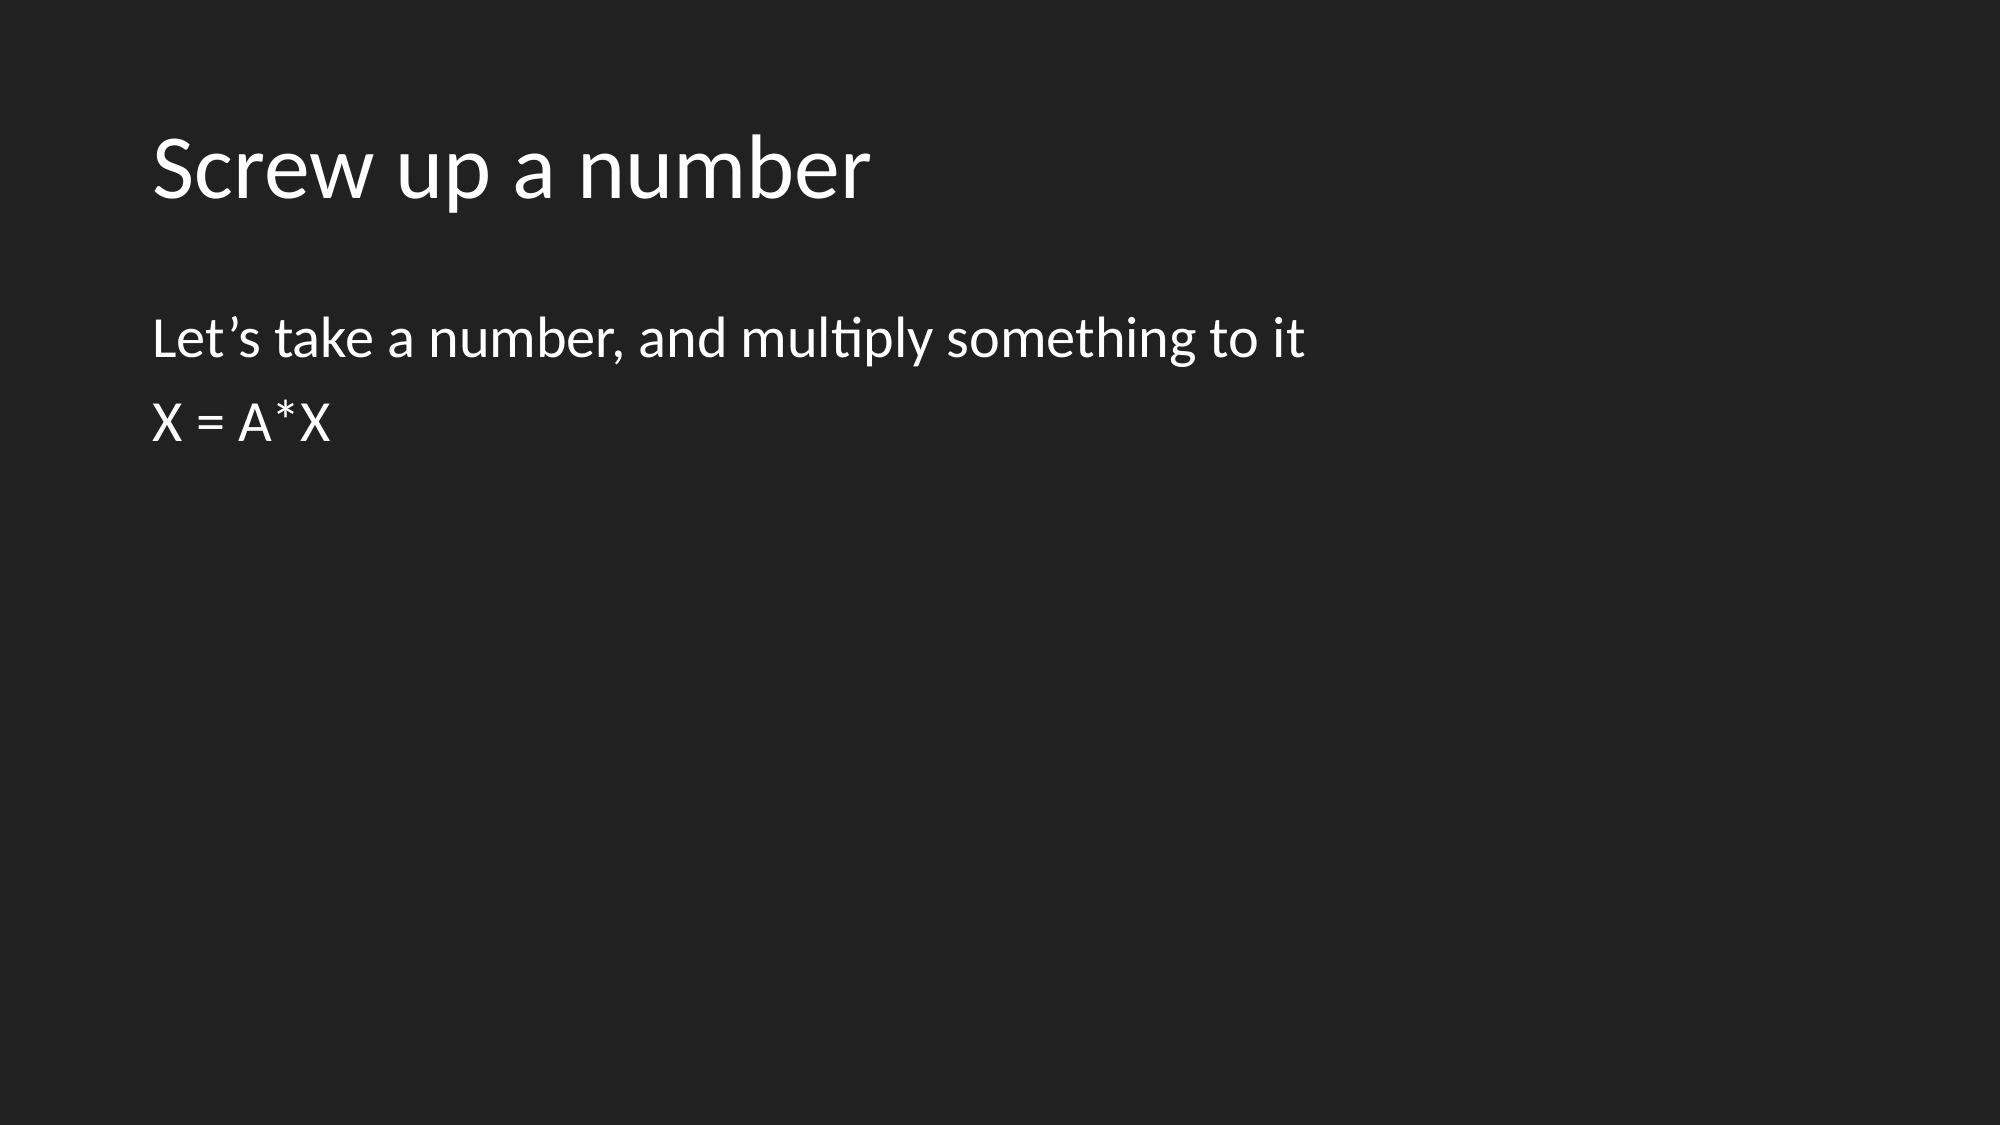

# Screw up a number
Let’s take a number, and multiply something to it
X = A*X